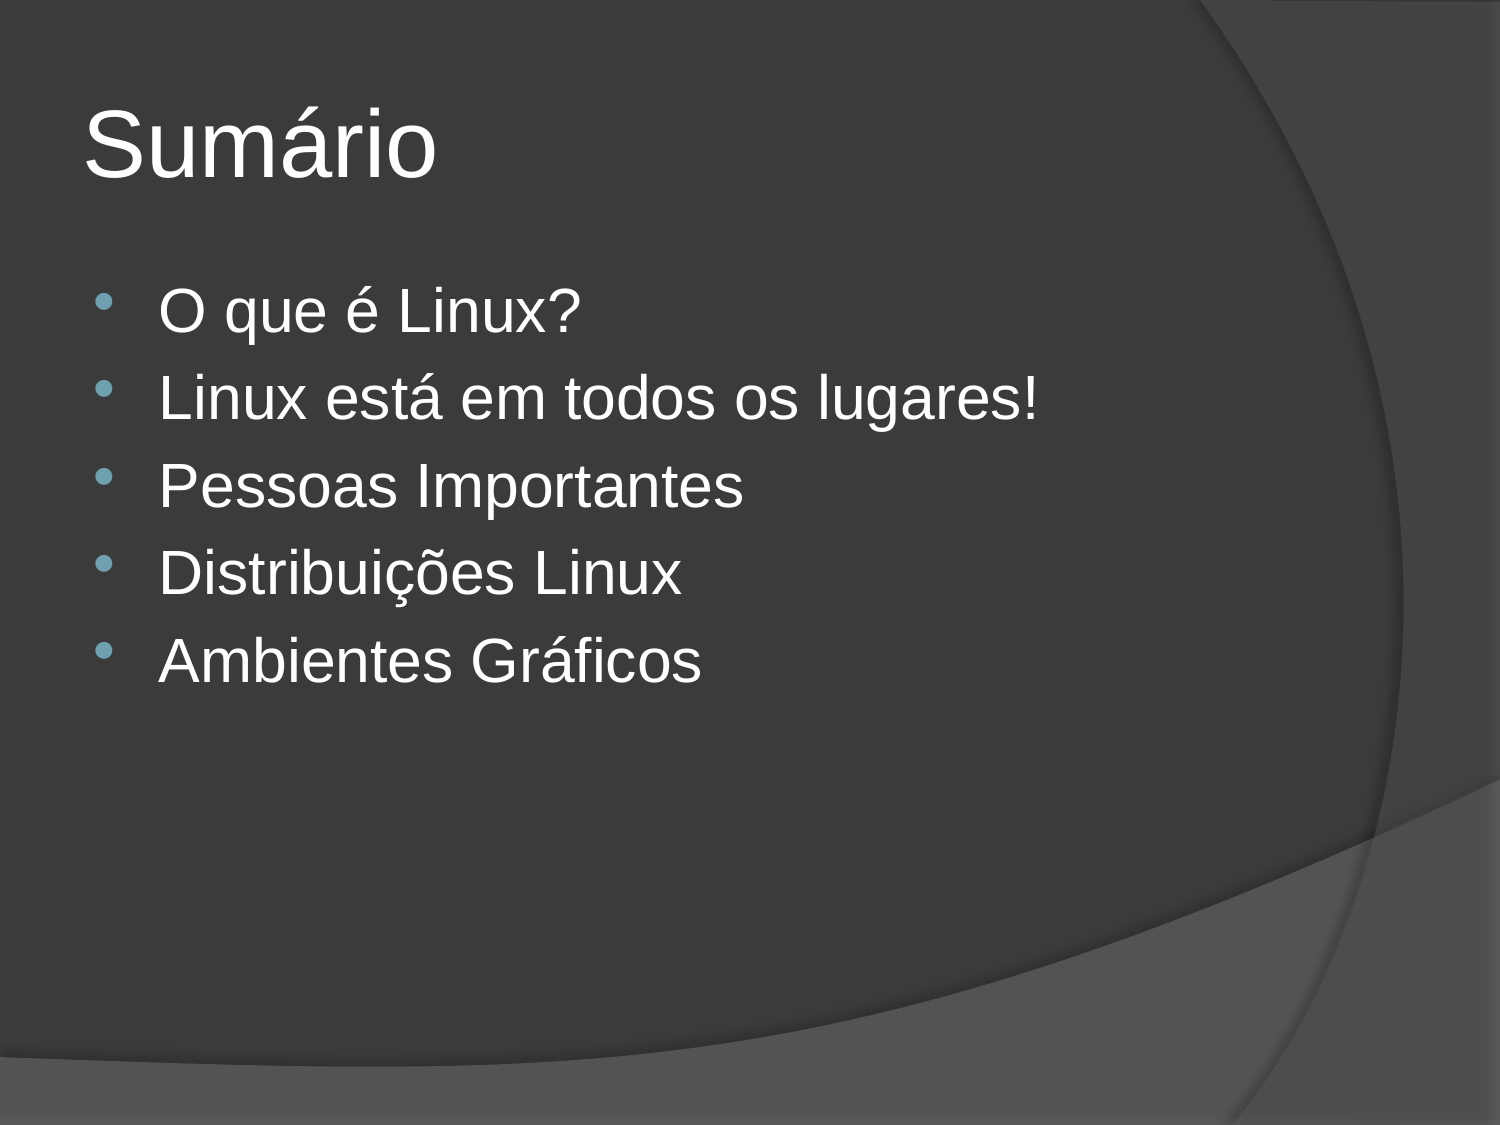

# Sumário
O que é Linux?
Linux está em todos os lugares!
Pessoas Importantes
Distribuições Linux
Ambientes Gráficos